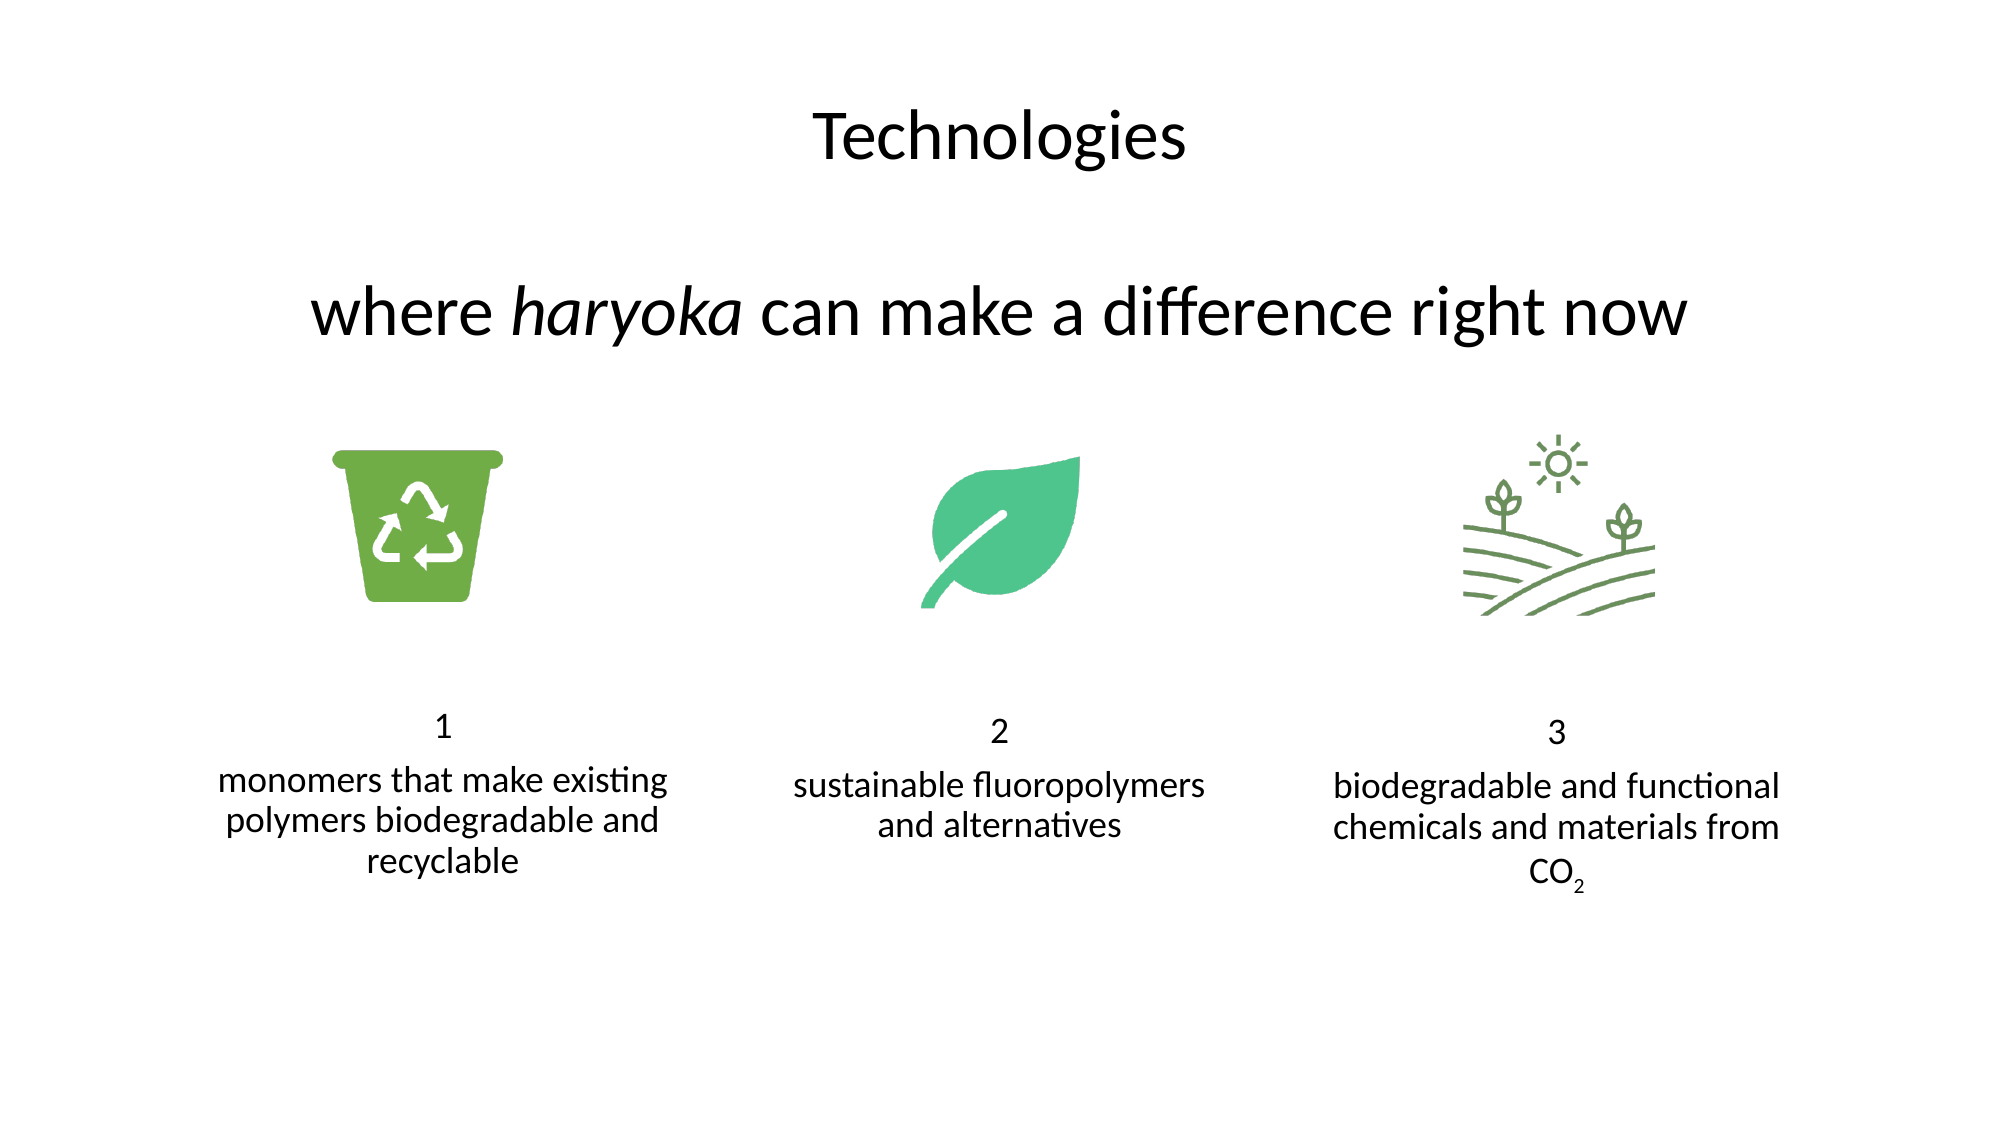

Technologies

where haryoka can make a difference right now
1
monomers that make existing polymers biodegradable and recyclable
2
sustainable fluoropolymers and alternatives
3
biodegradable and functional chemicals and materials from CO2